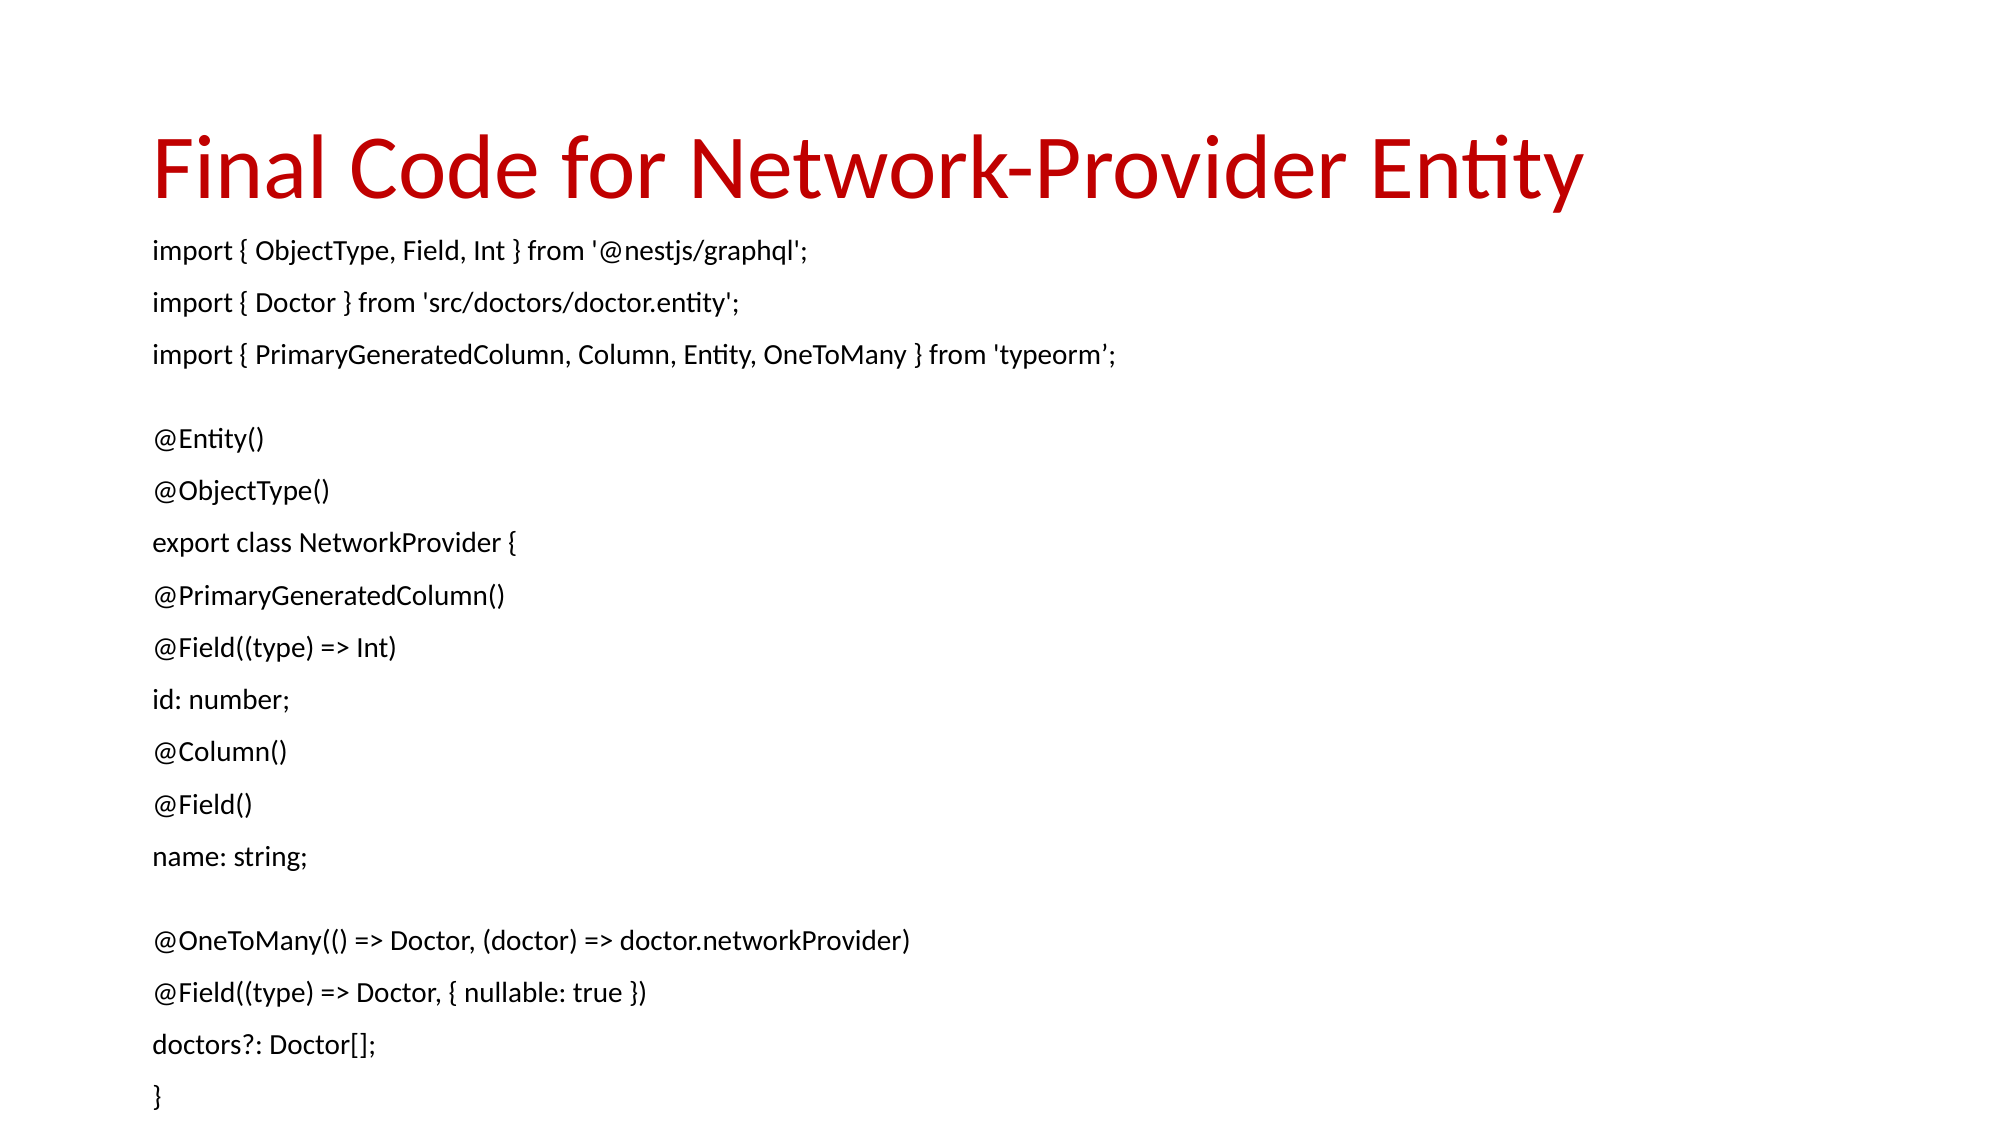

# Final Code for Network-Provider Entity
import { ObjectType, Field, Int } from '@nestjs/graphql';
import { Doctor } from 'src/doctors/doctor.entity';
import { PrimaryGeneratedColumn, Column, Entity, OneToMany } from 'typeorm’;
@Entity()
@ObjectType()
export class NetworkProvider {
@PrimaryGeneratedColumn()
@Field((type) => Int)
id: number;
@Column()
@Field()
name: string;
@OneToMany(() => Doctor, (doctor) => doctor.networkProvider)
@Field((type) => Doctor, { nullable: true })
doctors?: Doctor[];
}